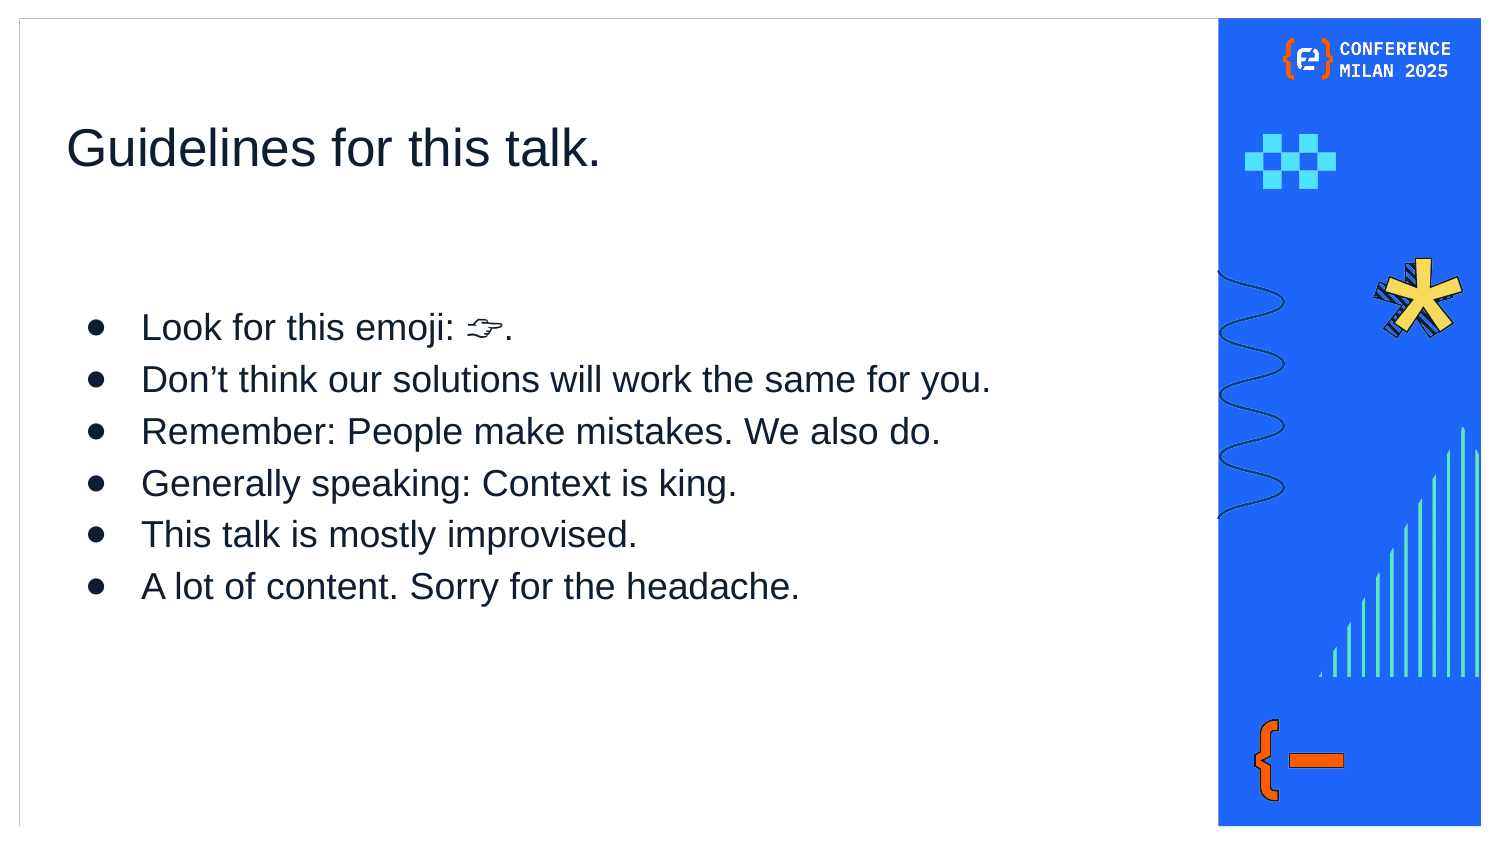

# Guidelines for this talk.
Look for this emoji: 👉.
Don’t think our solutions will work the same for you.
Remember: People make mistakes. We also do.
Generally speaking: Context is king.
This talk is mostly improvised.
A lot of content. Sorry for the headache.